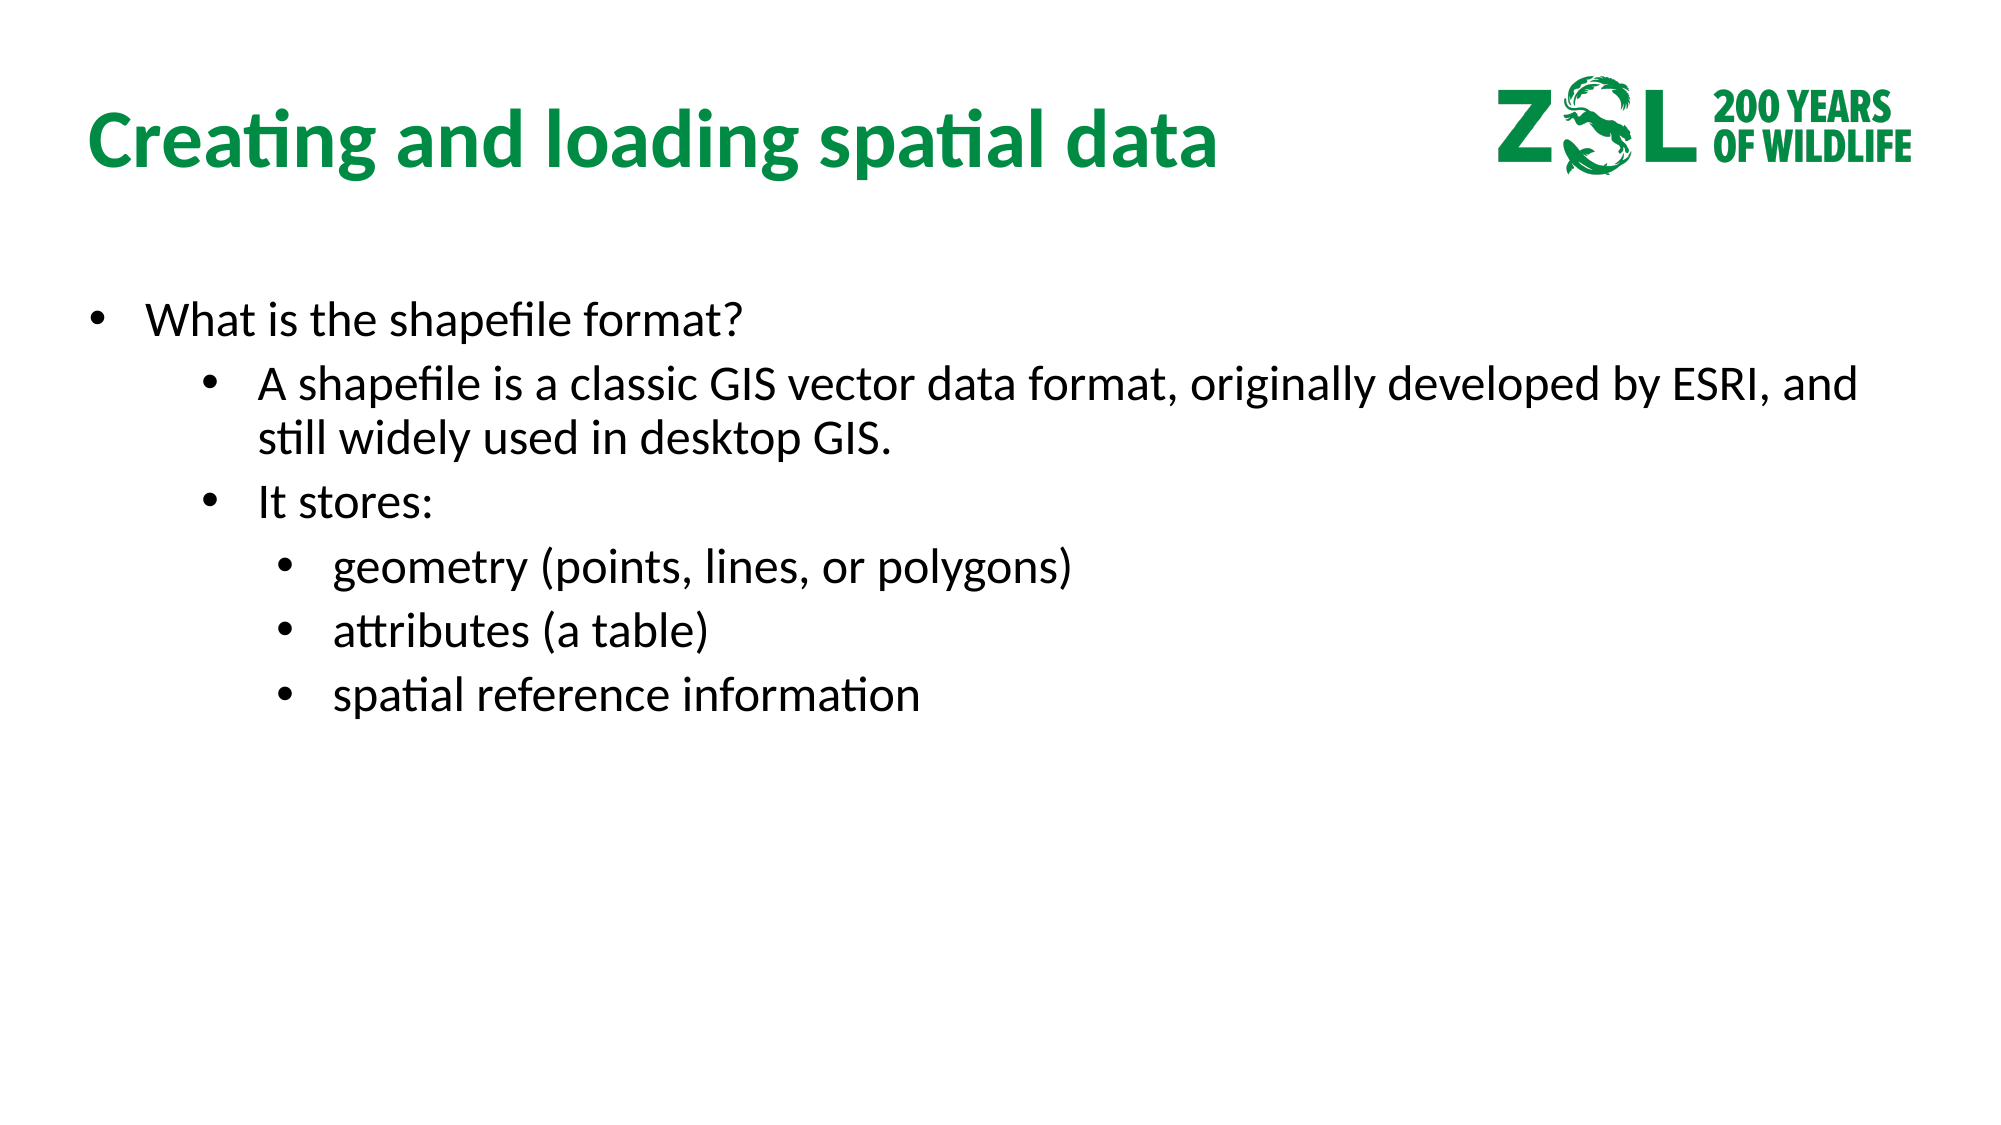

# Creating and loading spatial data
What is the shapefile format?
A shapefile is a classic GIS vector data format, originally developed by ESRI, and still widely used in desktop GIS.
It stores:
geometry (points, lines, or polygons)
attributes (a table)
spatial reference information